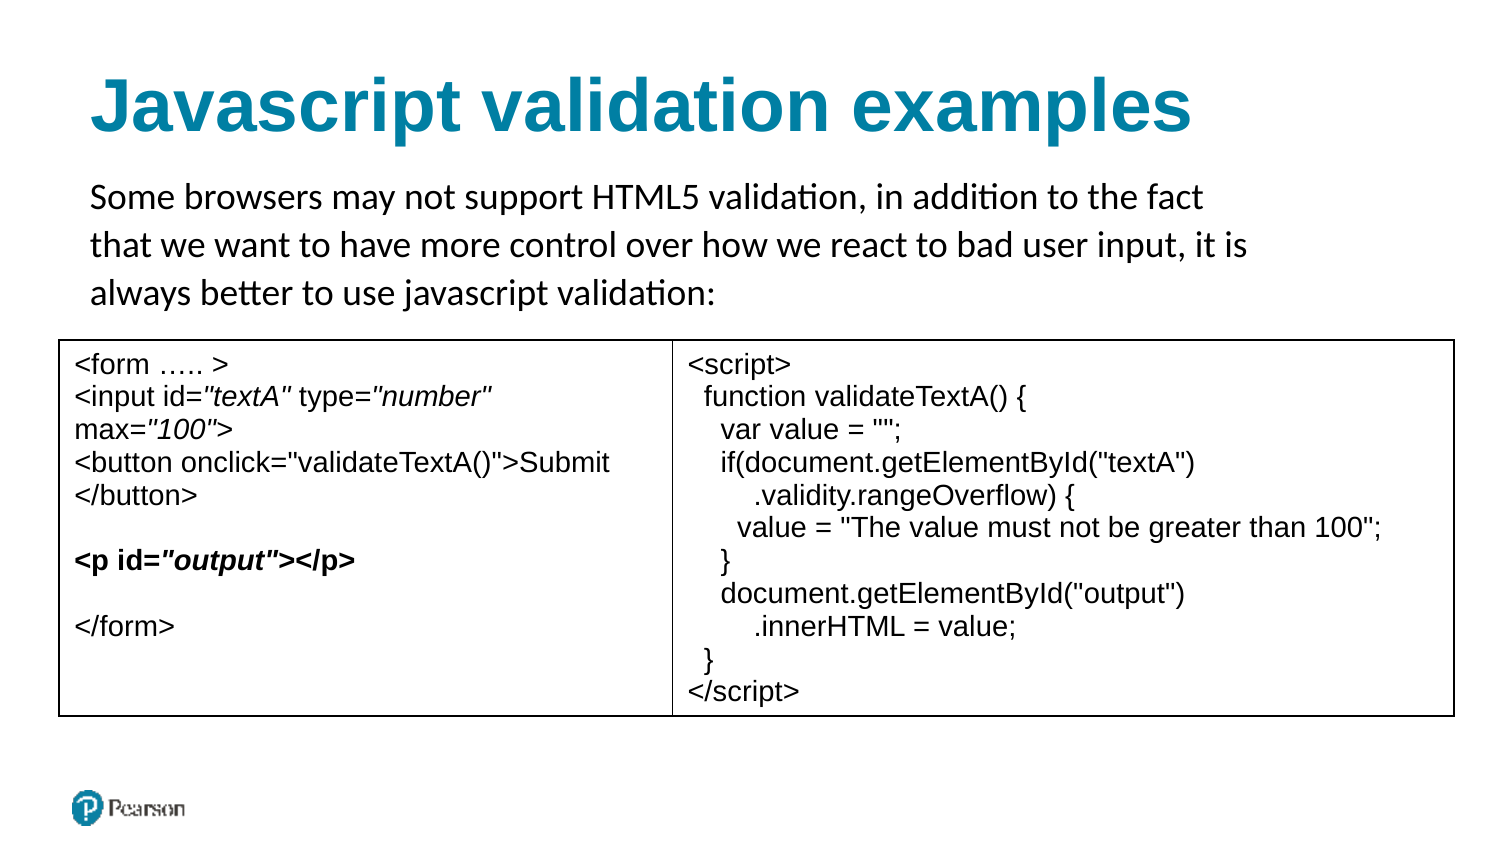

# Javascript validation examples
Some browsers may not support HTML5 validation, in addition to the fact that we want to have more control over how we react to bad user input, it is always better to use javascript validation:
| <form ….. > <input id="textA" type="number" max="100"> <button onclick="validateTextA()">Submit </button>   <p id="output"></p> </form> | <script> function validateTextA() { var value = ""; if(document.getElementById("textA") .validity.rangeOverflow) { value = "The value must not be greater than 100"; } document.getElementById("output") .innerHTML = value; } </script> |
| --- | --- |